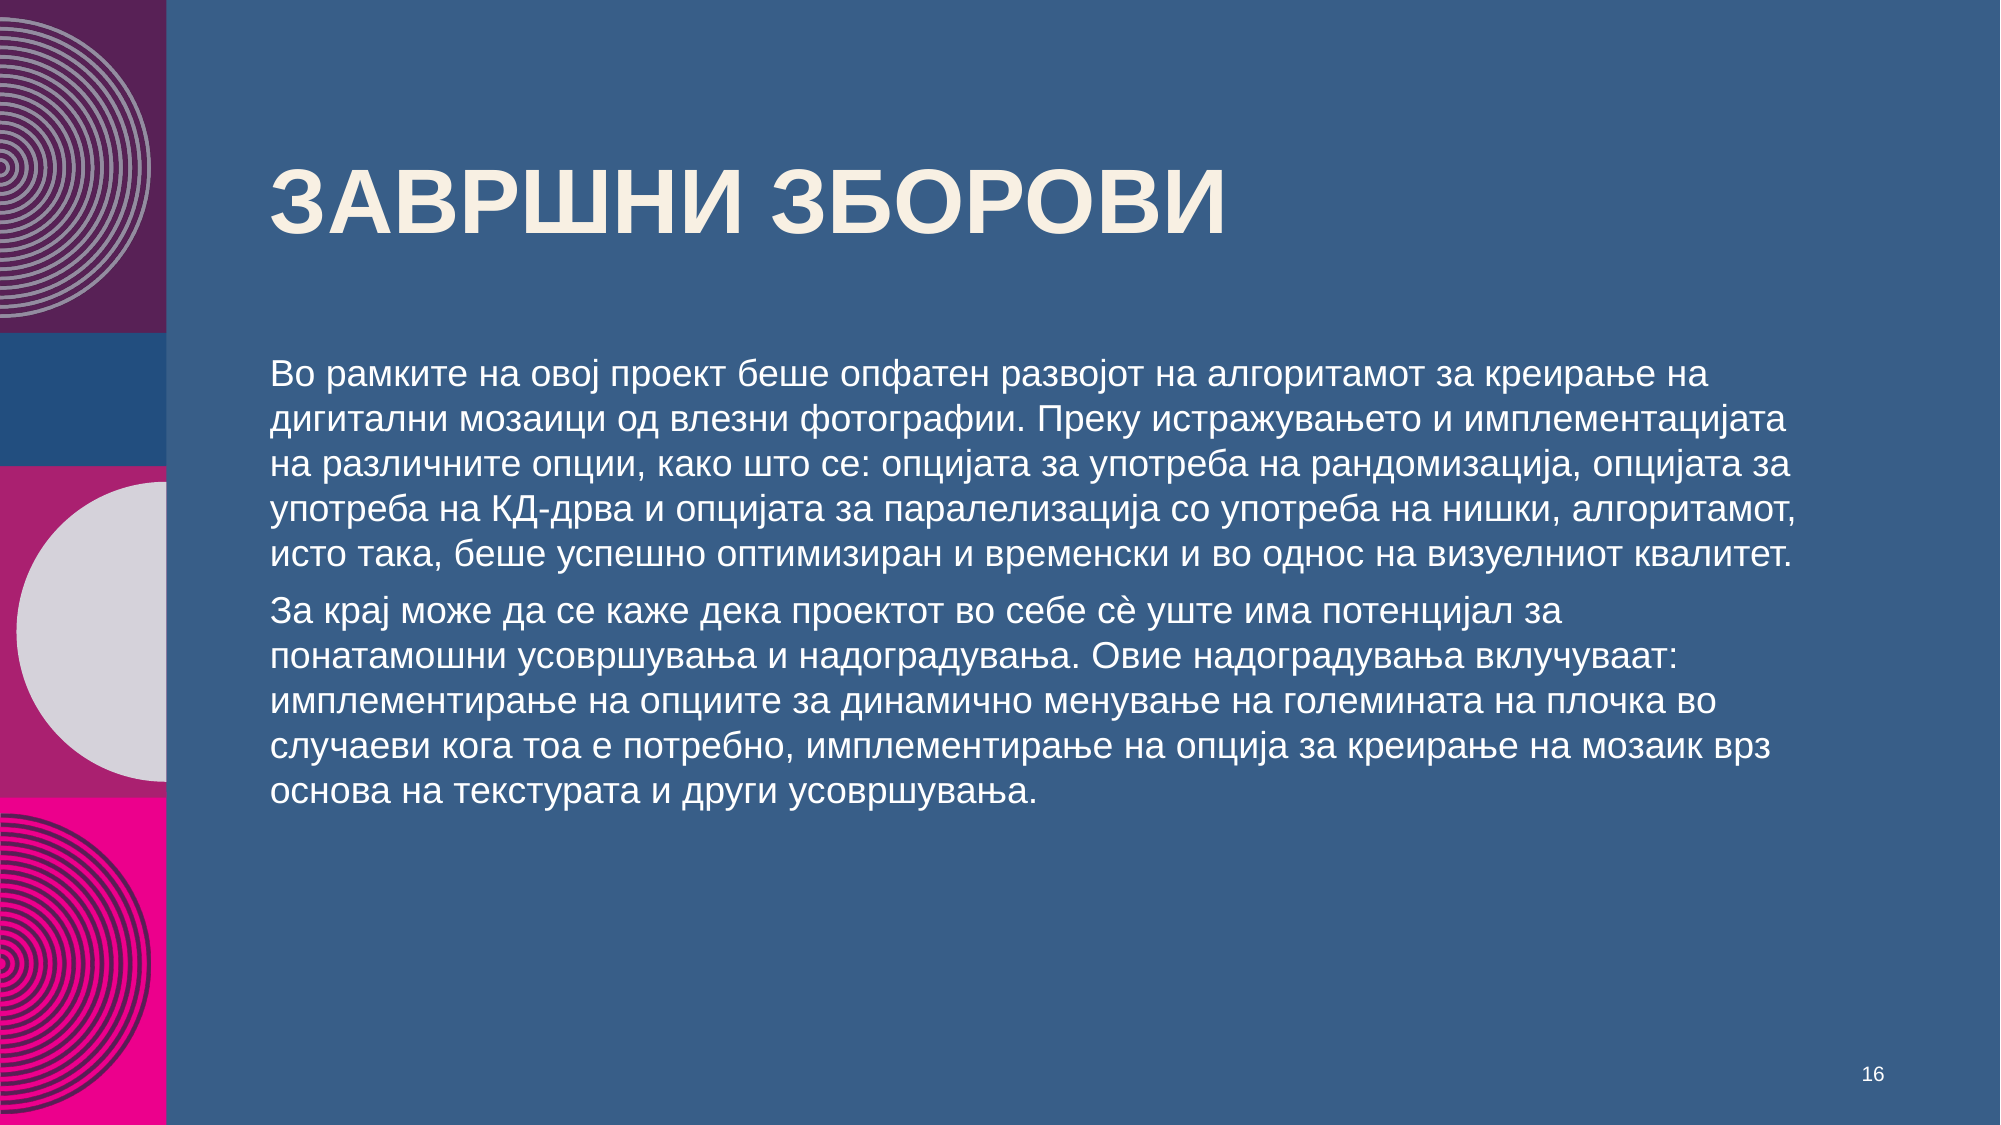

# Завршни зборови
Во рамките на овој проект беше опфатен развојот на алгоритамот за креирање на дигитални мозаици од влезни фотографии. Преку истражувањето и имплементацијата на различните опции, како што се: опцијата за употреба на рандомизација, опцијата за употреба на КД-дрва и опцијата за паралелизација со употреба на нишки, алгоритамот, исто така, беше успешно оптимизиран и временски и во однос на визуелниот квалитет.
За крај може да се каже дека проектот во себе сѐ уште има потенцијал за понатамошни усовршувања и надоградувања. Овие надоградувања вклучуваат: имплементирање на опциите за динамично менување на големината на плочка во случаеви кога тоа е потребно, имплементирање на опција за креирање на мозаик врз основа на текстурата и други усовршувања.
16